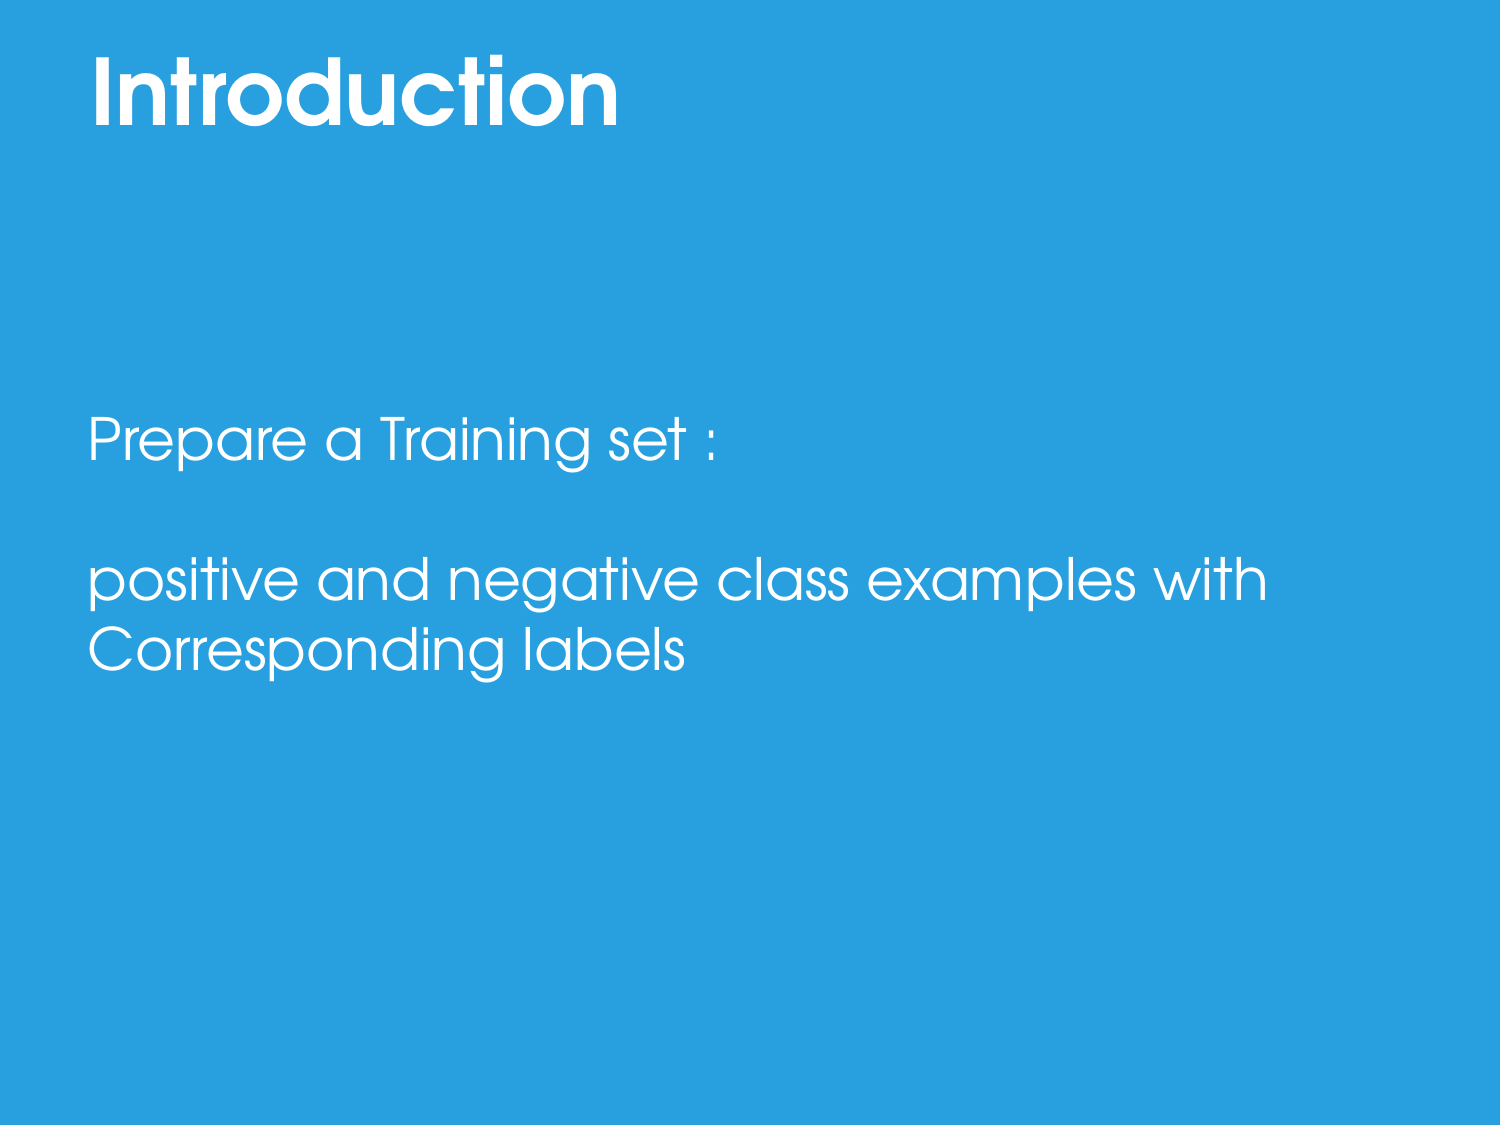

Introduction
Prepare a Training set :

positive and negative class examples with
Corresponding labels